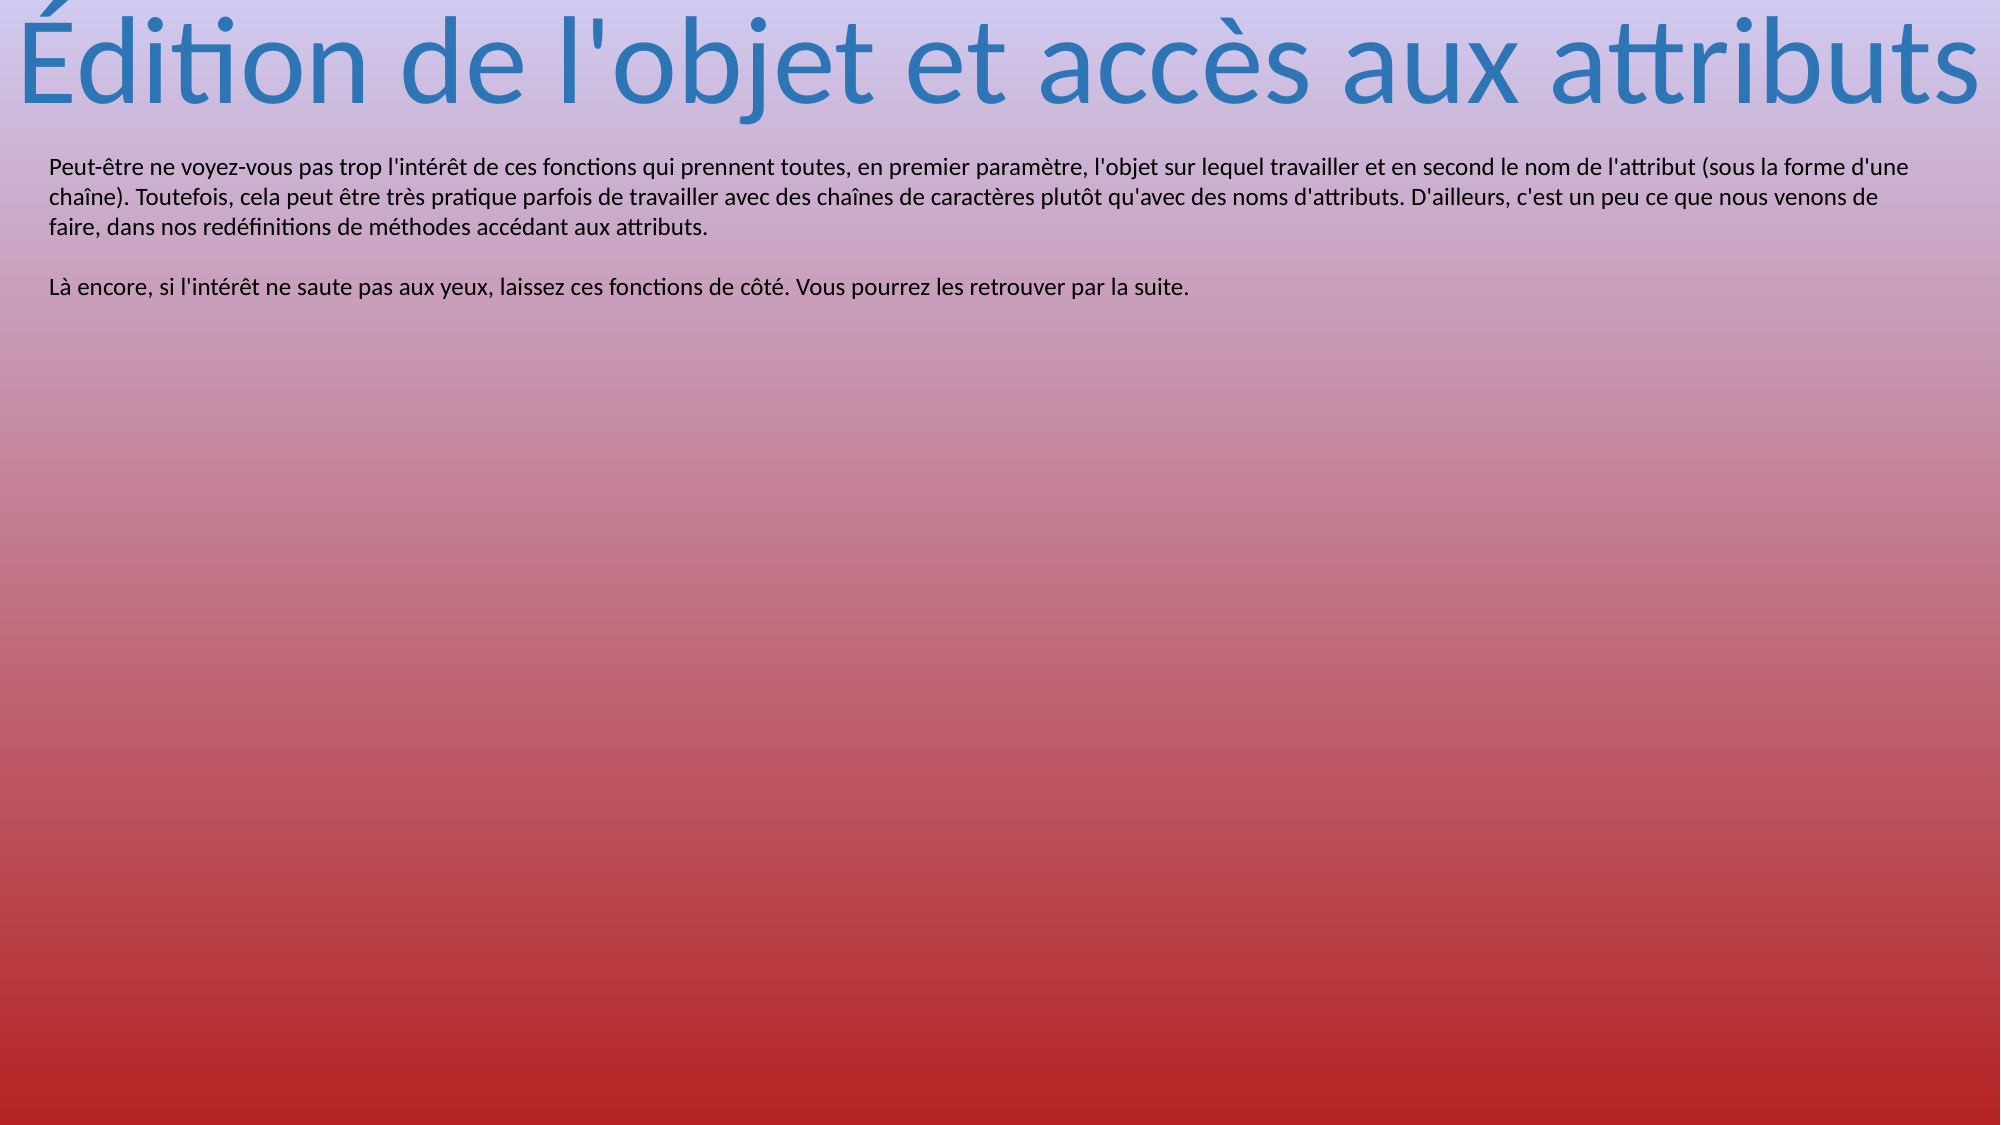

# Édition de l'objet et accès aux attributs
Peut-être ne voyez-vous pas trop l'intérêt de ces fonctions qui prennent toutes, en premier paramètre, l'objet sur lequel travailler et en second le nom de l'attribut (sous la forme d'une chaîne). Toutefois, cela peut être très pratique parfois de travailler avec des chaînes de caractères plutôt qu'avec des noms d'attributs. D'ailleurs, c'est un peu ce que nous venons de faire, dans nos redéfinitions de méthodes accédant aux attributs.

Là encore, si l'intérêt ne saute pas aux yeux, laissez ces fonctions de côté. Vous pourrez les retrouver par la suite.

246